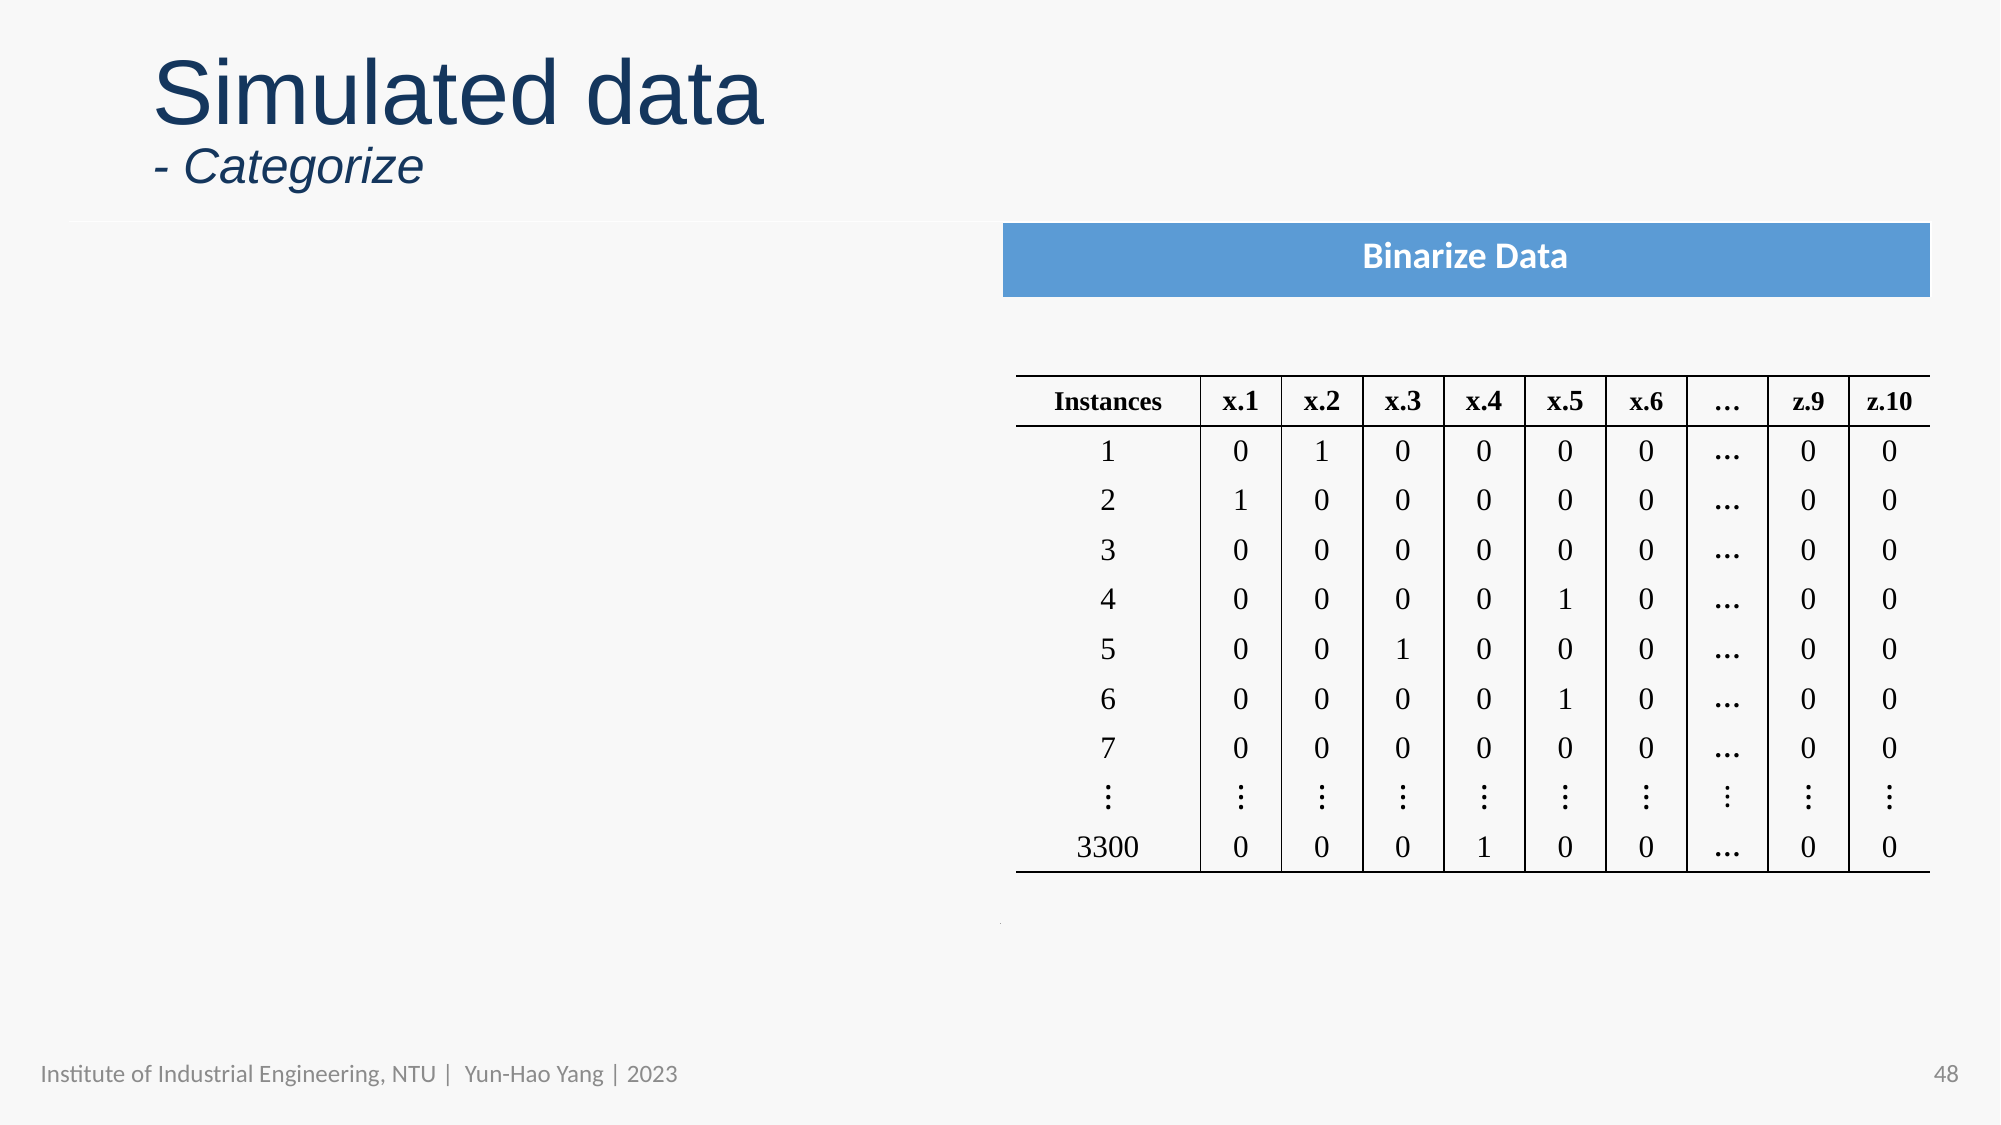

| z.1 | z.2 | z.3 | z.4 | z.5 | z.6 | z.7 | z.8 | z.9 | z.10 |
| --- | --- | --- | --- | --- | --- | --- | --- | --- | --- |
| y.1 | y.2 | y.3 | y.4 | y.5 | y.6 | y.7 | y.8 | y.9 | y.10 |
| --- | --- | --- | --- | --- | --- | --- | --- | --- | --- |
| x.1 | x.2 | x.3 | x.4 | x.5 | x.6 | x.7 | x.8 | x.9 | x.10 |
| --- | --- | --- | --- | --- | --- | --- | --- | --- | --- |
Simulated data
- Categorize

| Categorical Data | Binarize Data |
| --- | --- |
|  |  |
| Instances | X | Y | Z |
| --- | --- | --- | --- |
| 1 | x.2 | y.9 | z.4 |
| 2 | x.1 | y.8 | z.2 |
| 3 | x.9 | y.1 | z.6 |
| 4 | x.5 | y.7 | z.8 |
| 5 | x.3 | y.1 | z.8 |
| 6 | x.5 | y.6 | z.3 |
| 7 | x.7 | y.5 | z.4 |
| ⁝ | ⁝ | ⁝ | ⁝ |
| 3300 | x.4 | y.8 | z.1 |
| Instances | x.1 | x.2 | x.3 | x.4 | x.5 | x.6 | … | z.9 | z.10 |
| --- | --- | --- | --- | --- | --- | --- | --- | --- | --- |
| 1 | 0 | 1 | 0 | 0 | 0 | 0 | … | 0 | 0 |
| 2 | 1 | 0 | 0 | 0 | 0 | 0 | … | 0 | 0 |
| 3 | 0 | 0 | 0 | 0 | 0 | 0 | … | 0 | 0 |
| 4 | 0 | 0 | 0 | 0 | 1 | 0 | … | 0 | 0 |
| 5 | 0 | 0 | 1 | 0 | 0 | 0 | … | 0 | 0 |
| 6 | 0 | 0 | 0 | 0 | 1 | 0 | … | 0 | 0 |
| 7 | 0 | 0 | 0 | 0 | 0 | 0 | … | 0 | 0 |
| ⁝ | ⁝ | ⁝ | ⁝ | ⁝ | ⁝ | ⁝ | ⁝ | ⁝ | ⁝ |
| 3300 | 0 | 0 | 0 | 1 | 0 | 0 | … | 0 | 0 |
Institute of Industrial Engineering, NTU |  Yun-Hao Yang | 2023